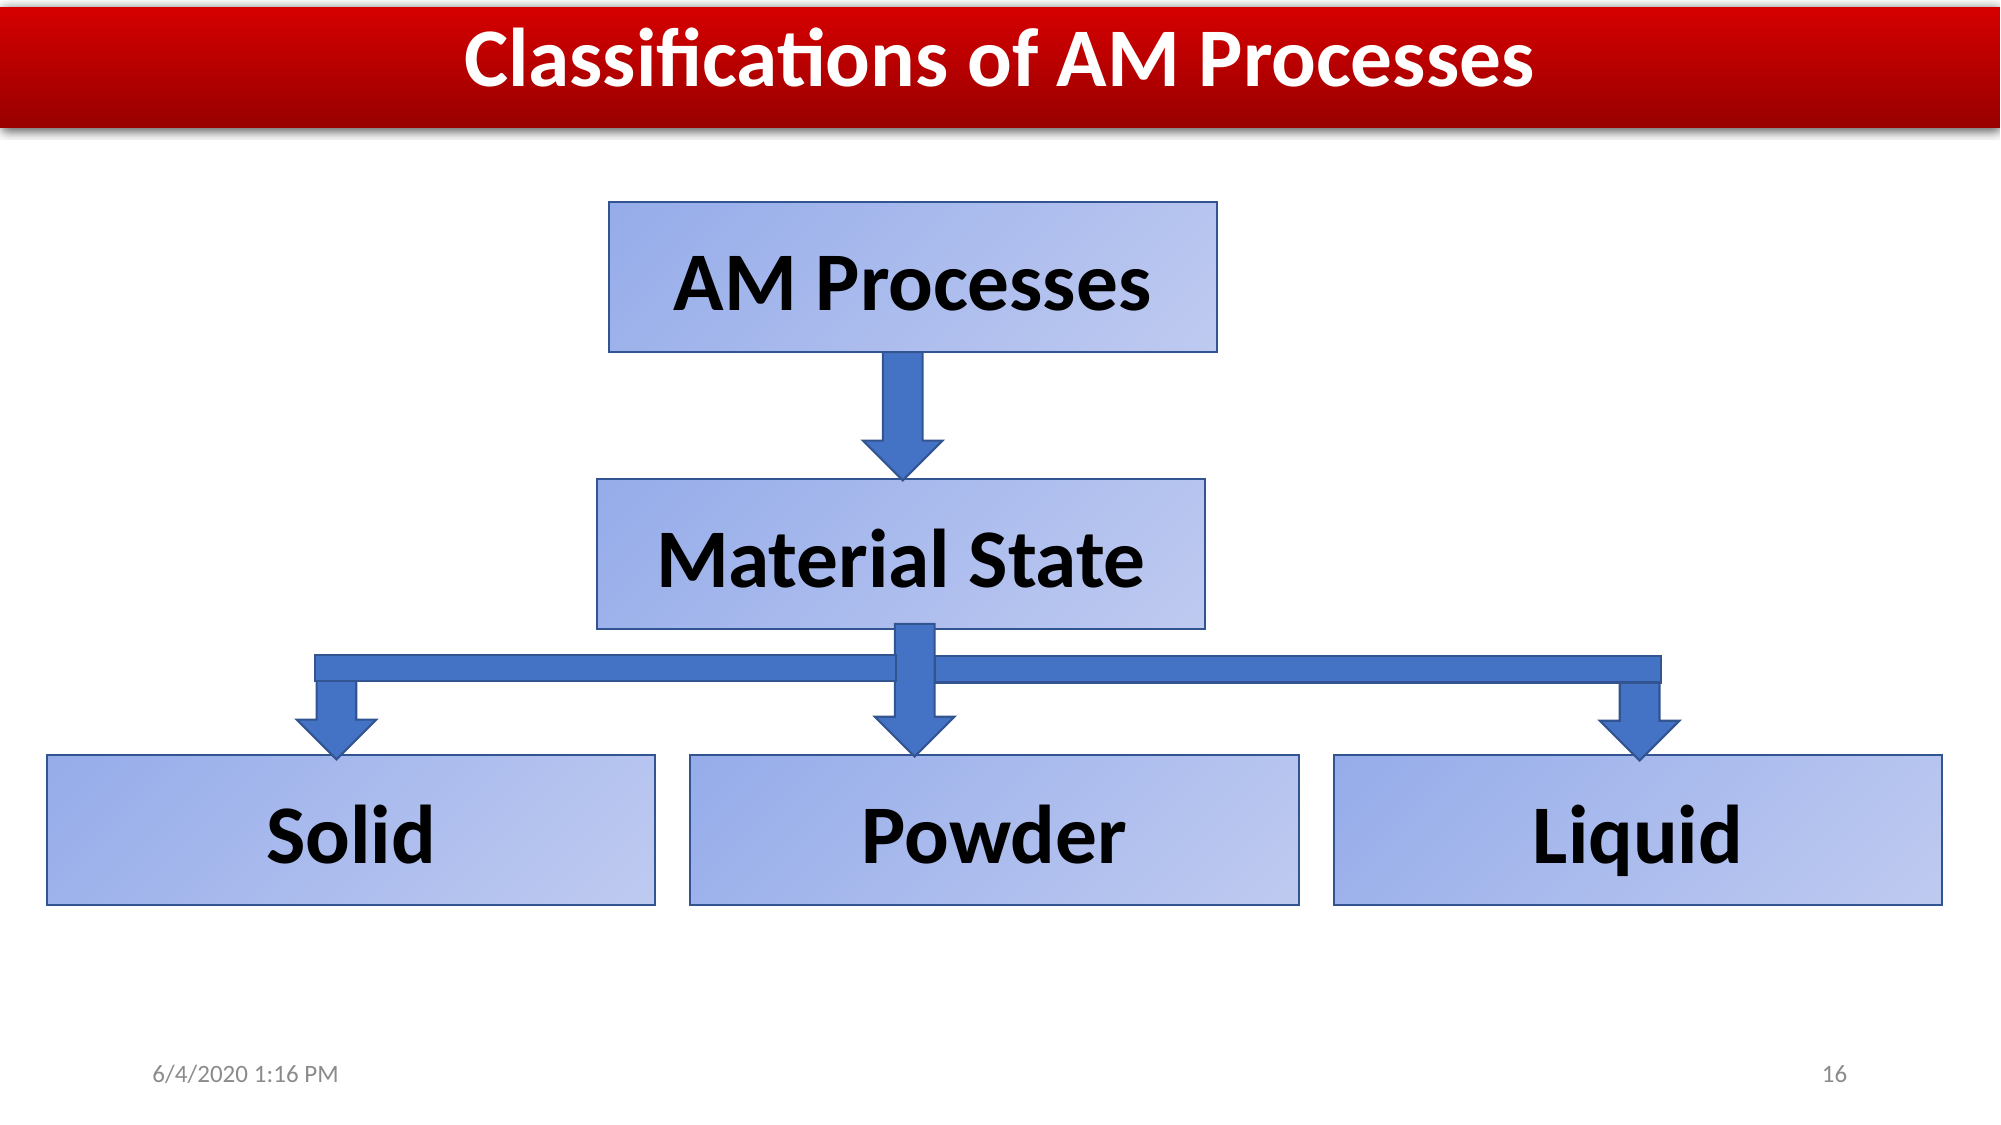

Classifications of AM Processes
AM Processes

Material State

Solid
Powder
Liquid
6/4/2020 1:16 PM
16